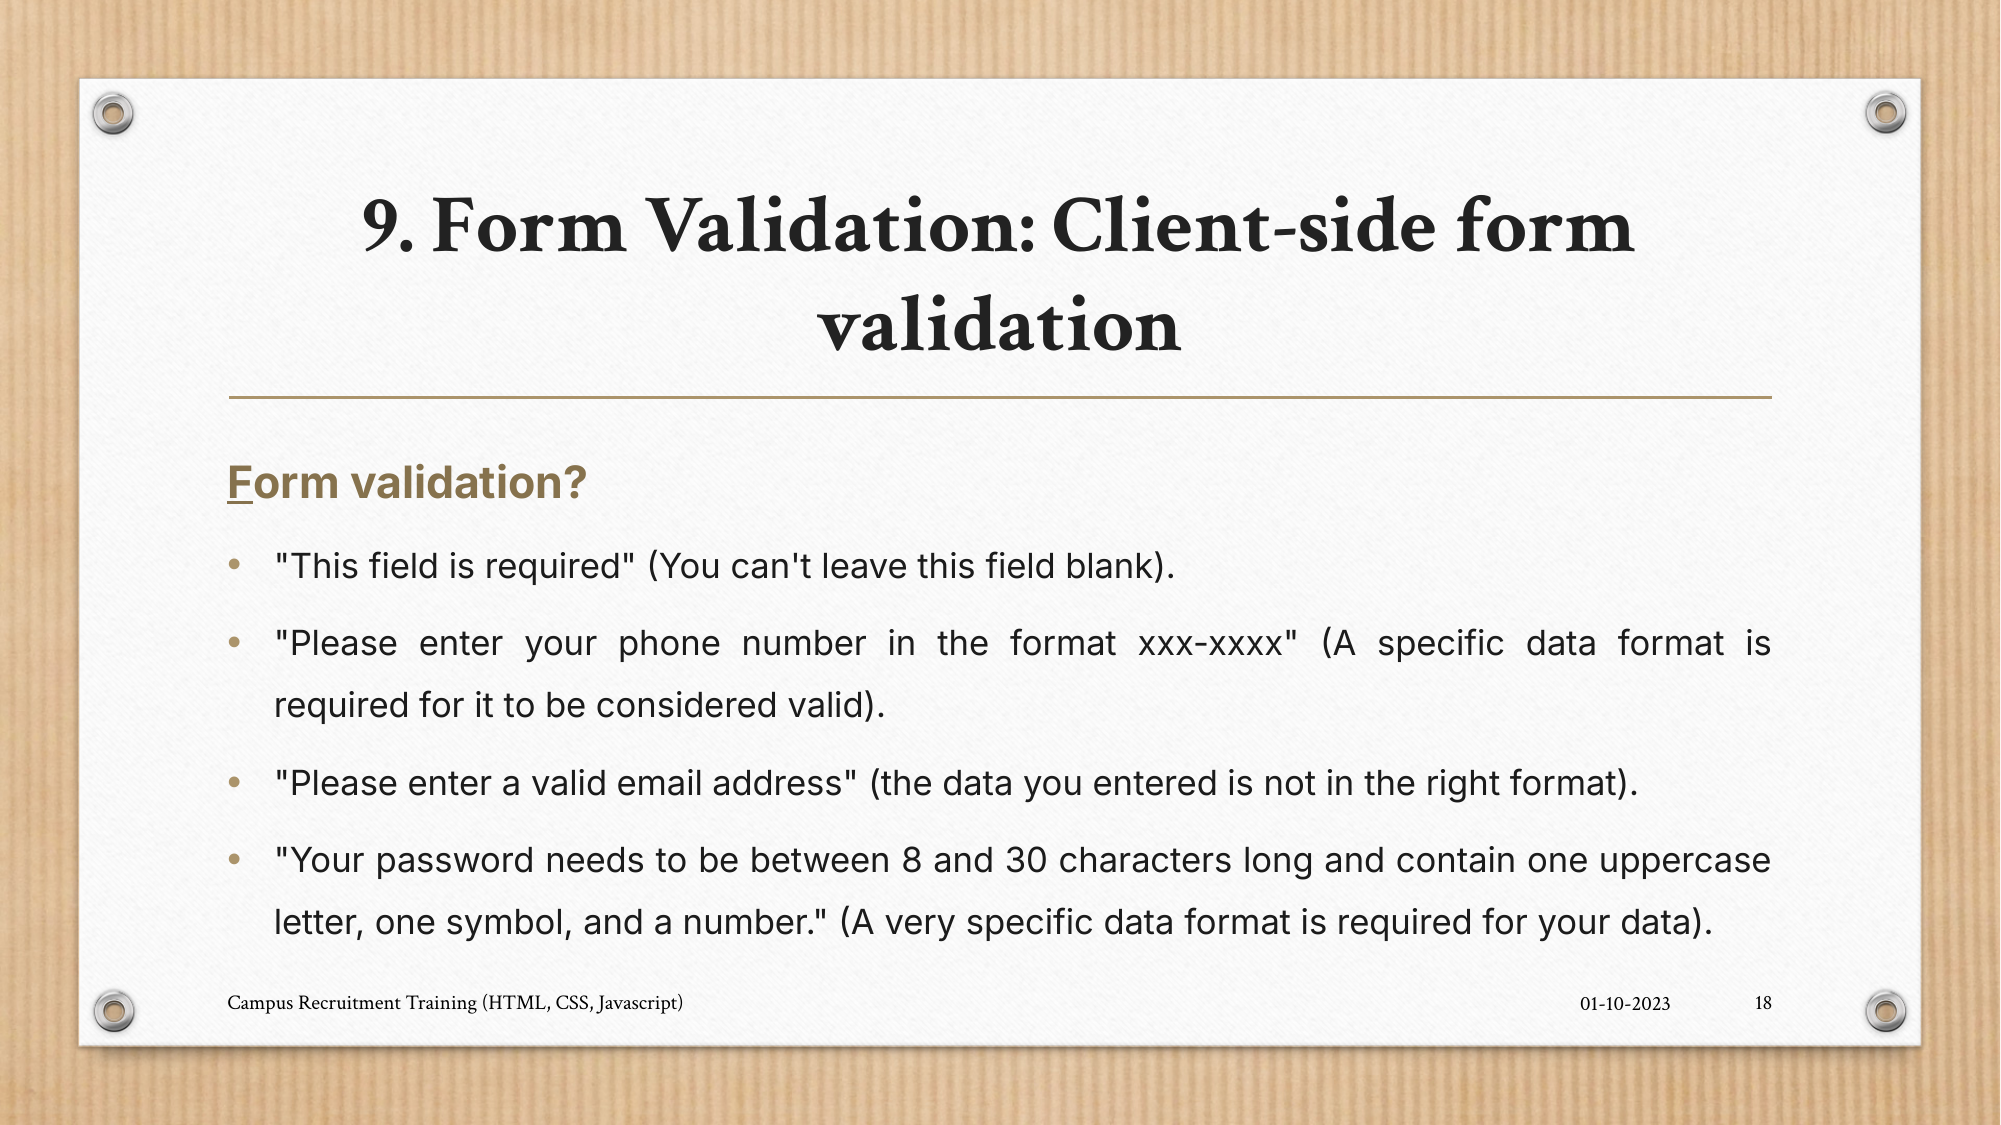

# 9. Form Validation: Client-side form validation
Form validation?
"This field is required" (You can't leave this field blank).
"Please enter your phone number in the format xxx-xxxx" (A specific data format is required for it to be considered valid).
"Please enter a valid email address" (the data you entered is not in the right format).
"Your password needs to be between 8 and 30 characters long and contain one uppercase letter, one symbol, and a number." (A very specific data format is required for your data).

Campus Recruitment Training (HTML, CSS, Javascript)
01-10-2023
18